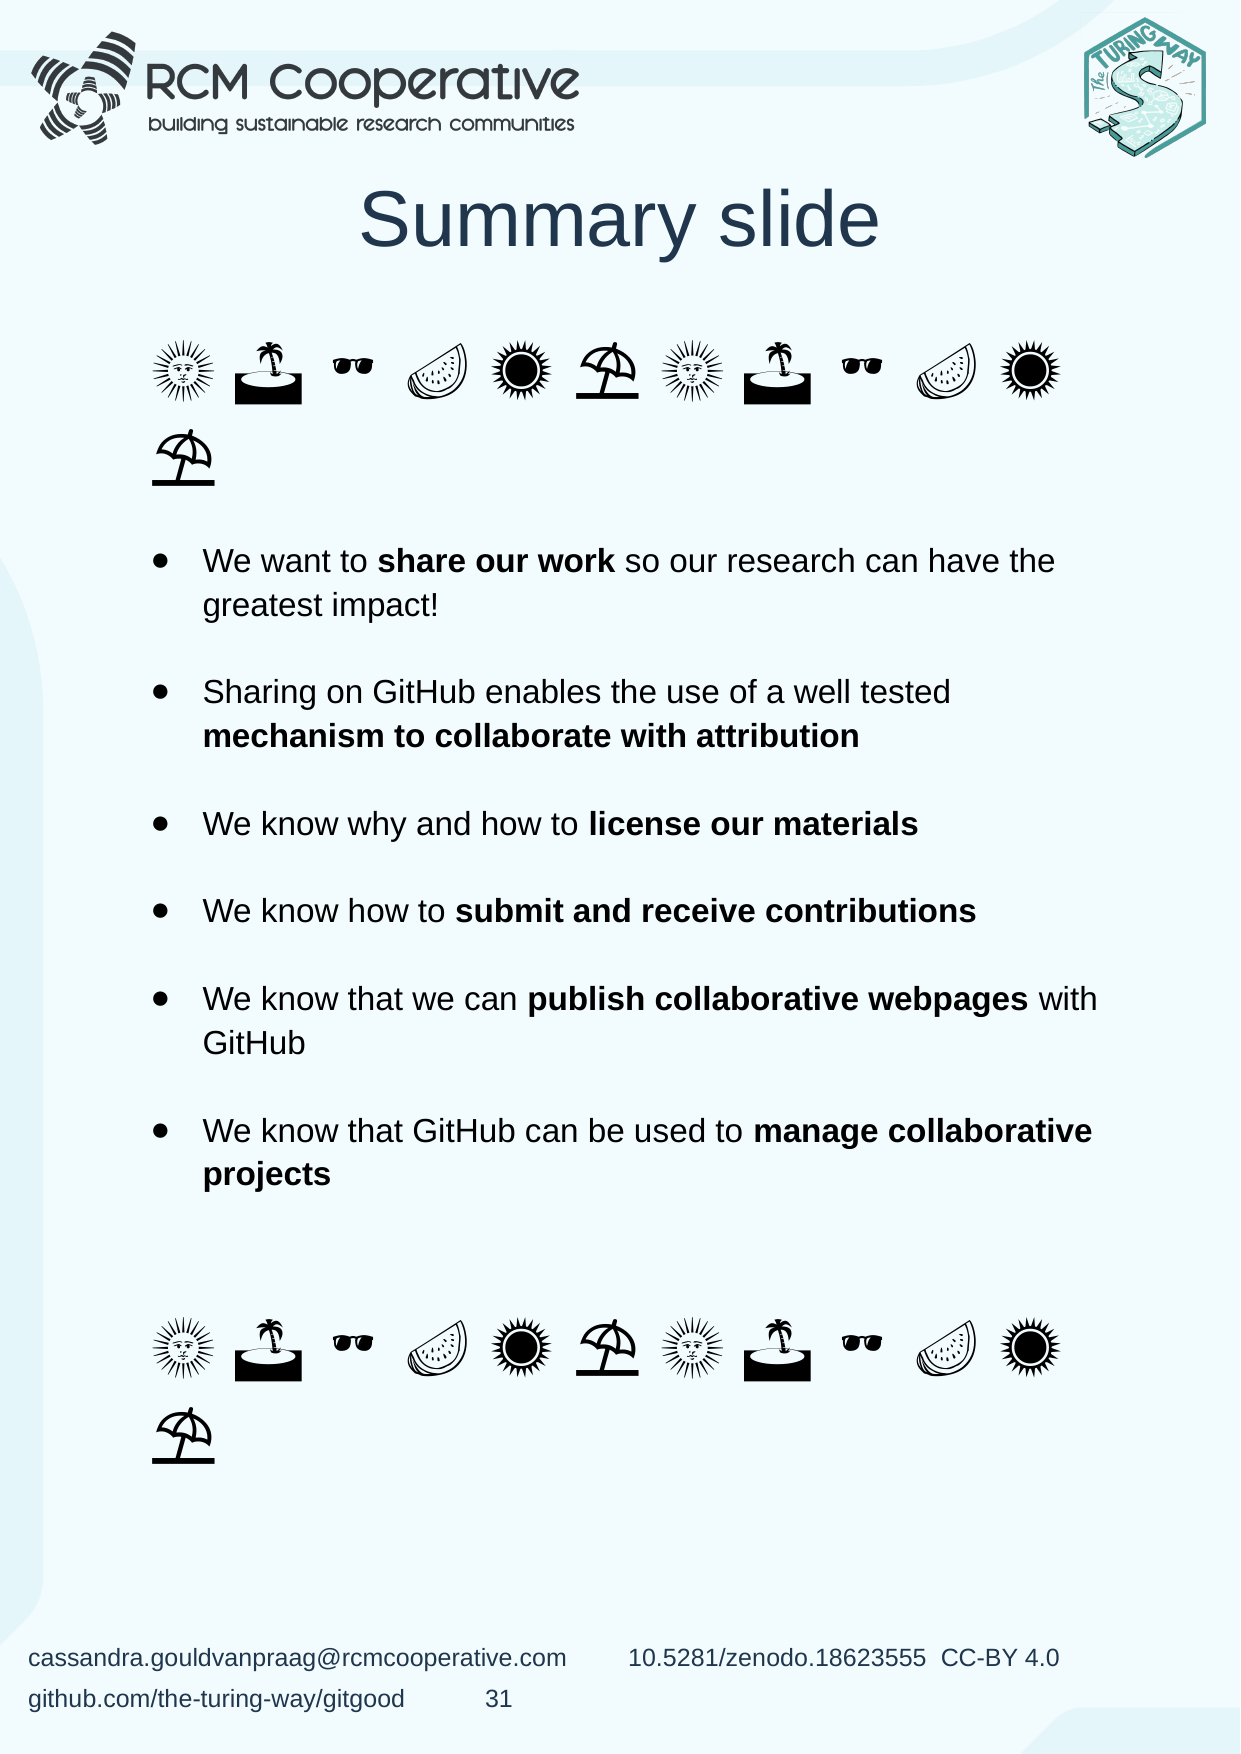

# Summary slide
🌞 🏝️ 🕶️ 🍉 ☀️ ⛱️ 🌞 🏝️ 🕶️ 🍉 ☀️ ⛱️
We want to share our work so our research can have the greatest impact!
Sharing on GitHub enables the use of a well tested mechanism to collaborate with attribution
We know why and how to license our materials
We know how to submit and receive contributions
We know that we can publish collaborative webpages with GitHub
We know that GitHub can be used to manage collaborative projects

🌞 🏝️ 🕶️ 🍉 ☀️ ⛱️ 🌞 🏝️ 🕶️ 🍉 ☀️ ⛱️